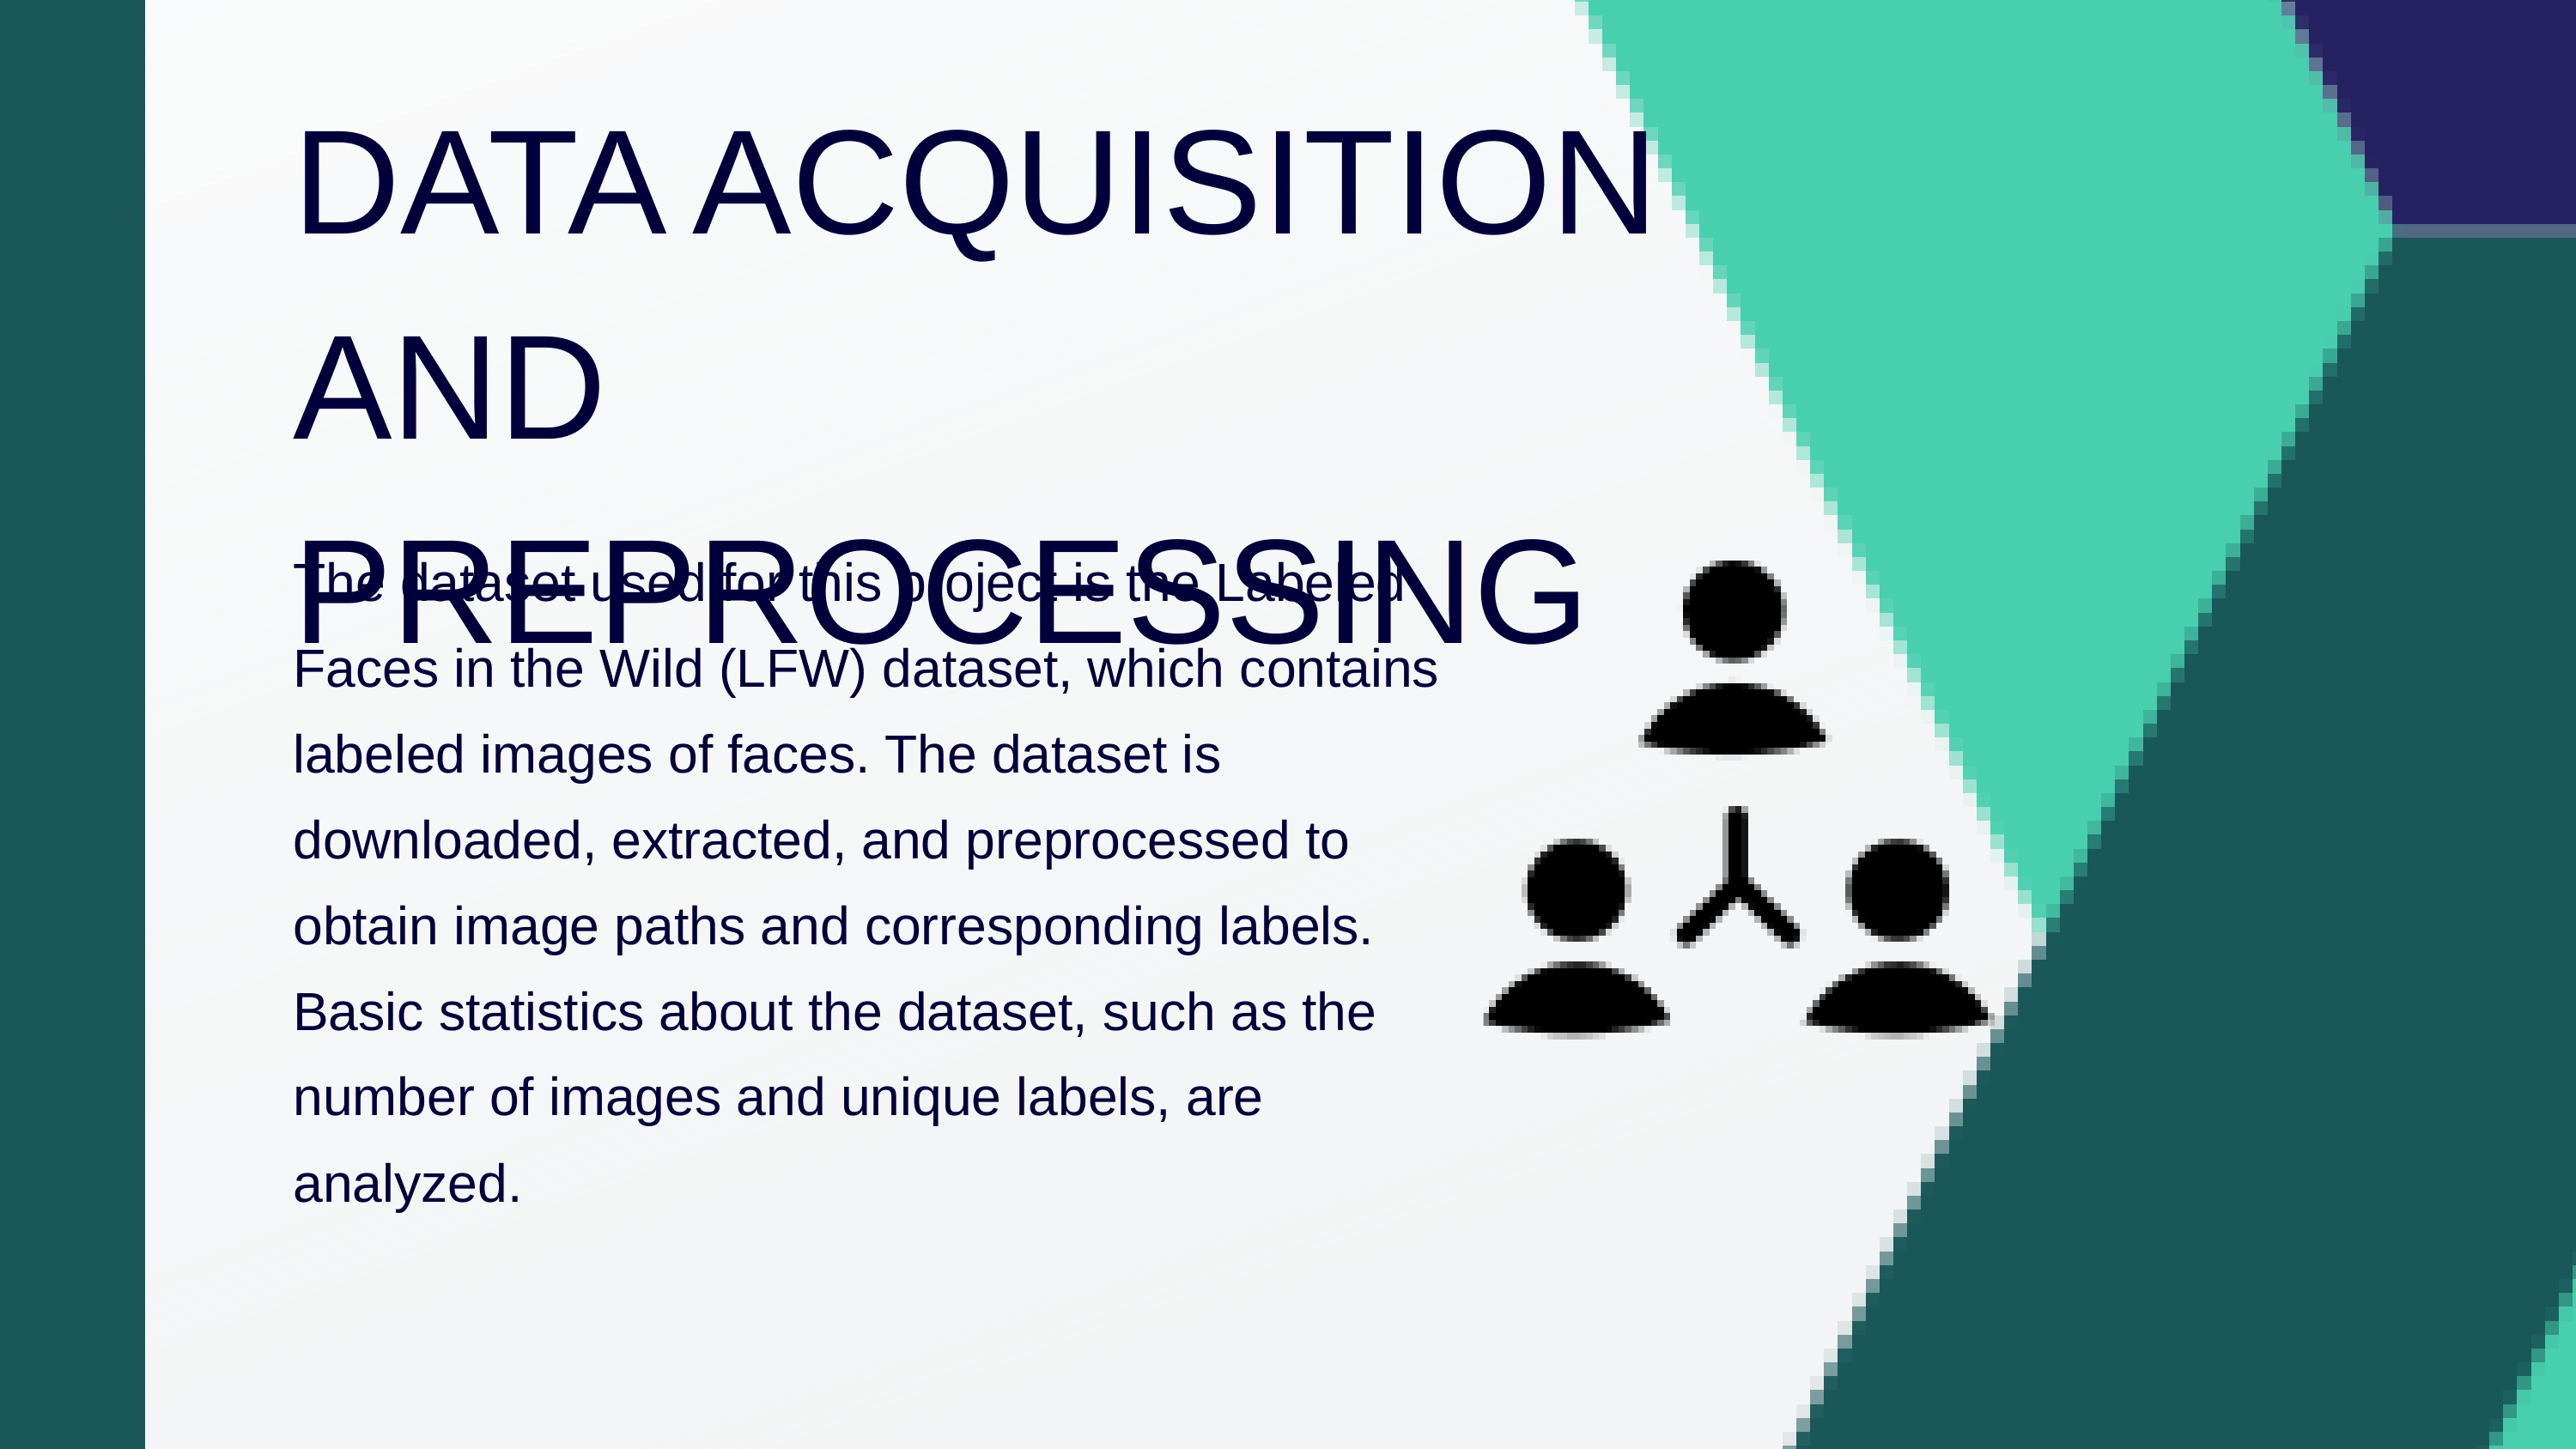

DATA ACQUISITION AND PREPROCESSING

The dataset used for this project is the Labeled Faces in the Wild (LFW) dataset, which contains labeled images of faces. The dataset is downloaded, extracted, and preprocessed to obtain image paths and corresponding labels. Basic statistics about the dataset, such as the number of images and unique labels, are analyzed.